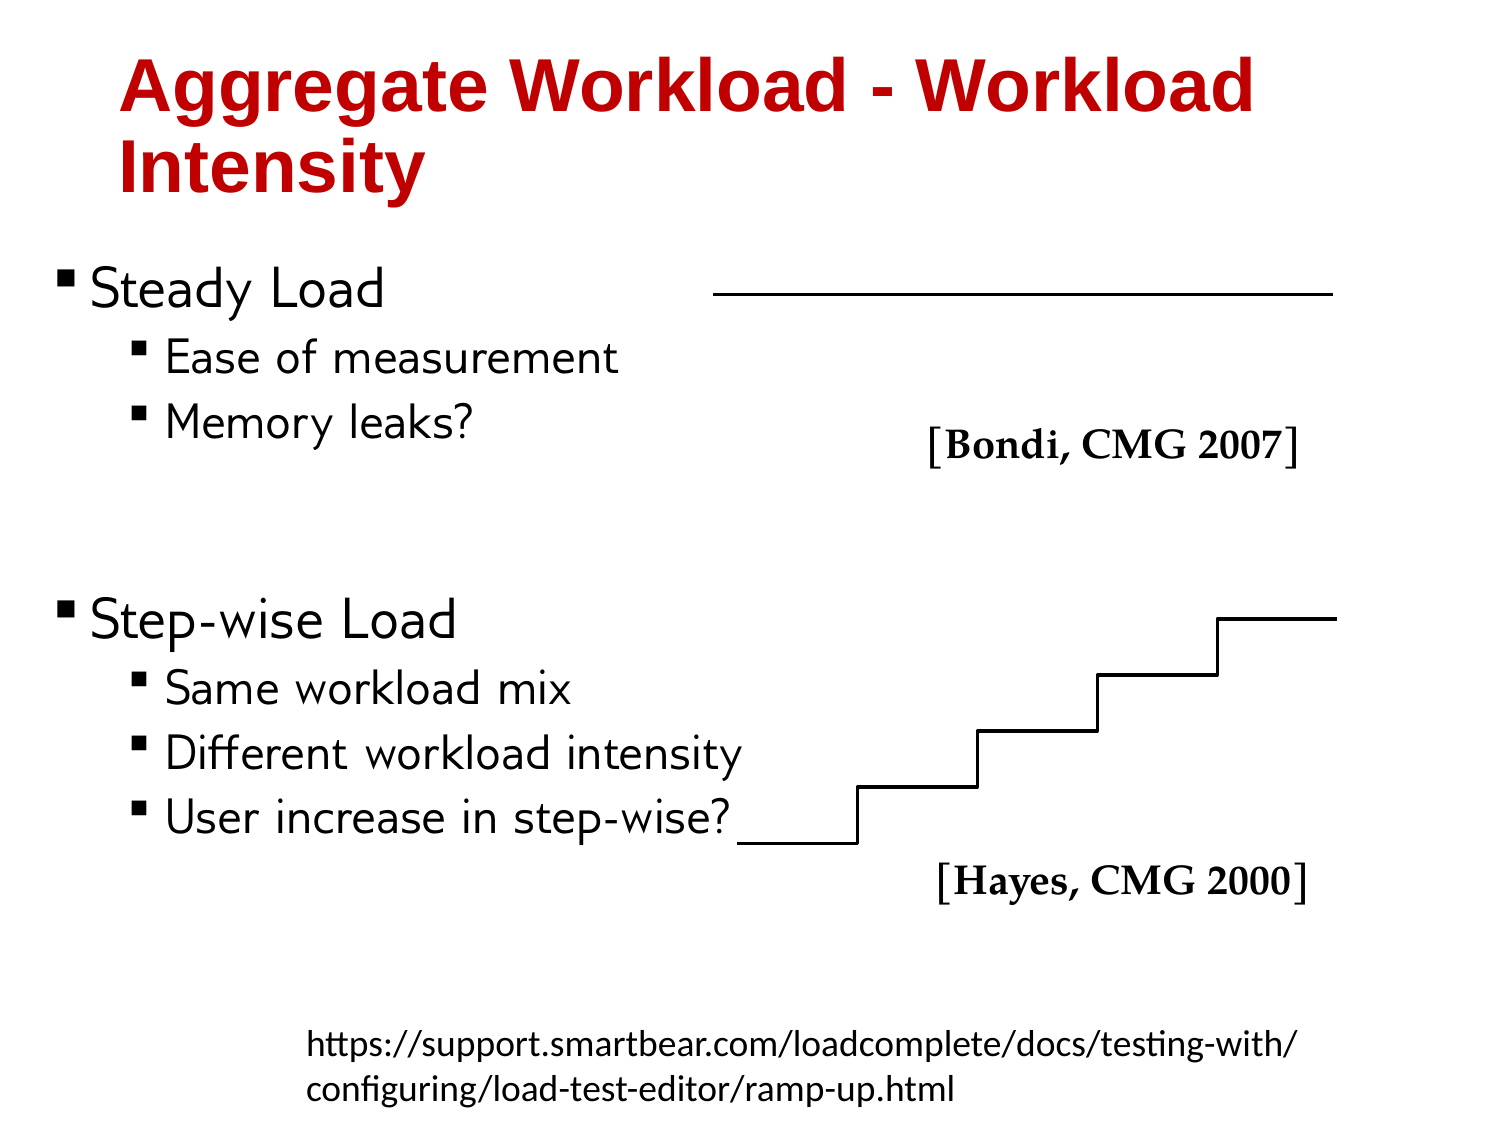

# Aggregate Workload - Workload Intensity
Steady Load
Ease of measurement
Memory leaks?

Step-wise Load
Same workload mix
Different workload intensity
User increase in step-wise?

### Chart

| Category |  |
|---|---|
[Bondi, CMG 2007]

### Chart

| Category |  |
|---|---|
[Hayes, CMG 2000]
https://support.smartbear.com/loadcomplete/docs/testing-with/configuring/load-test-editor/ramp-up.html